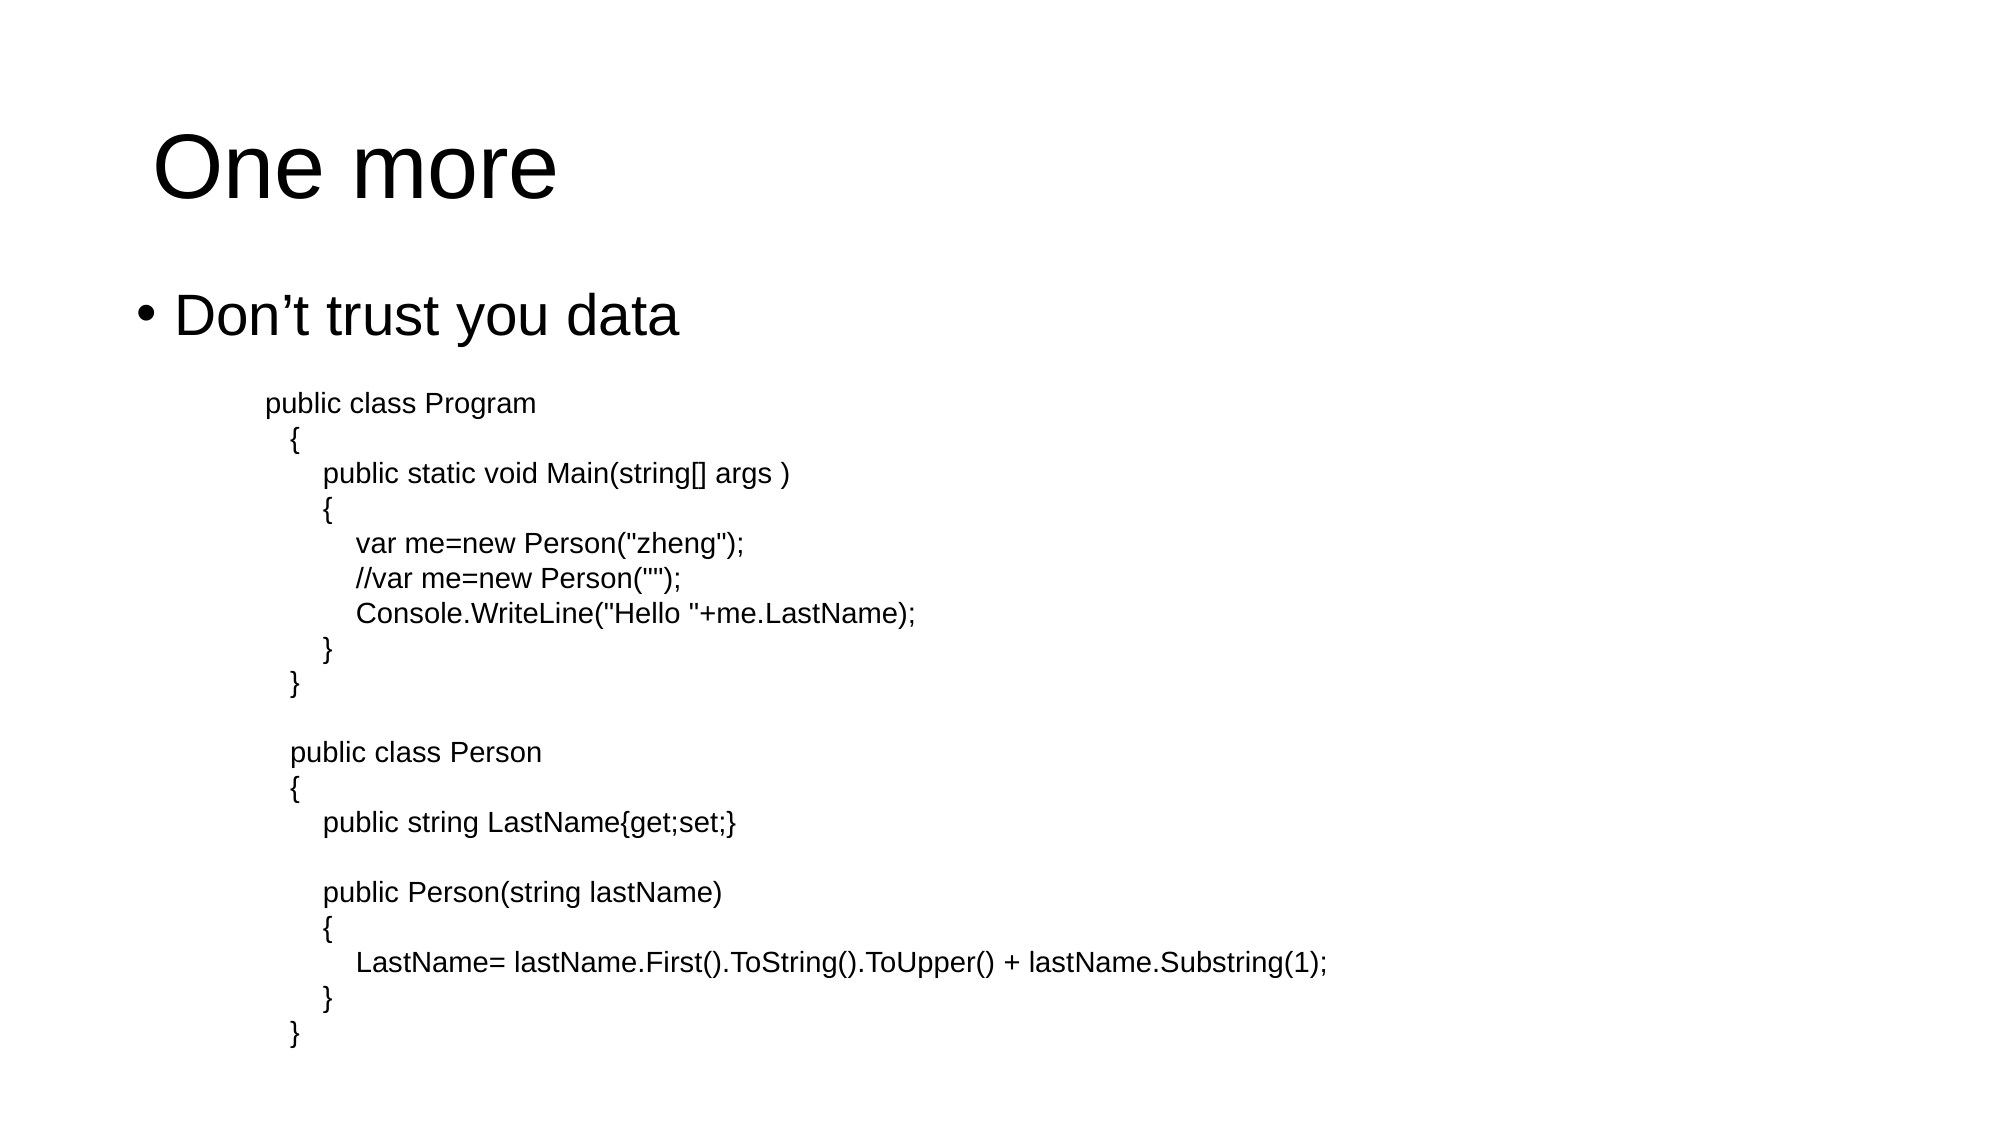

# One more
Don’t trust you data

 public class Program
    {
        public static void Main(string[] args )
        {
            var me=new Person("zheng");
            //var me=new Person("");
            Console.WriteLine("Hello "+me.LastName);
        }
    }

    public class Person
    {
        public string LastName{get;set;}

        public Person(string lastName)
        {
            LastName= lastName.First().ToString().ToUpper() + lastName.Substring(1);
        }
    }